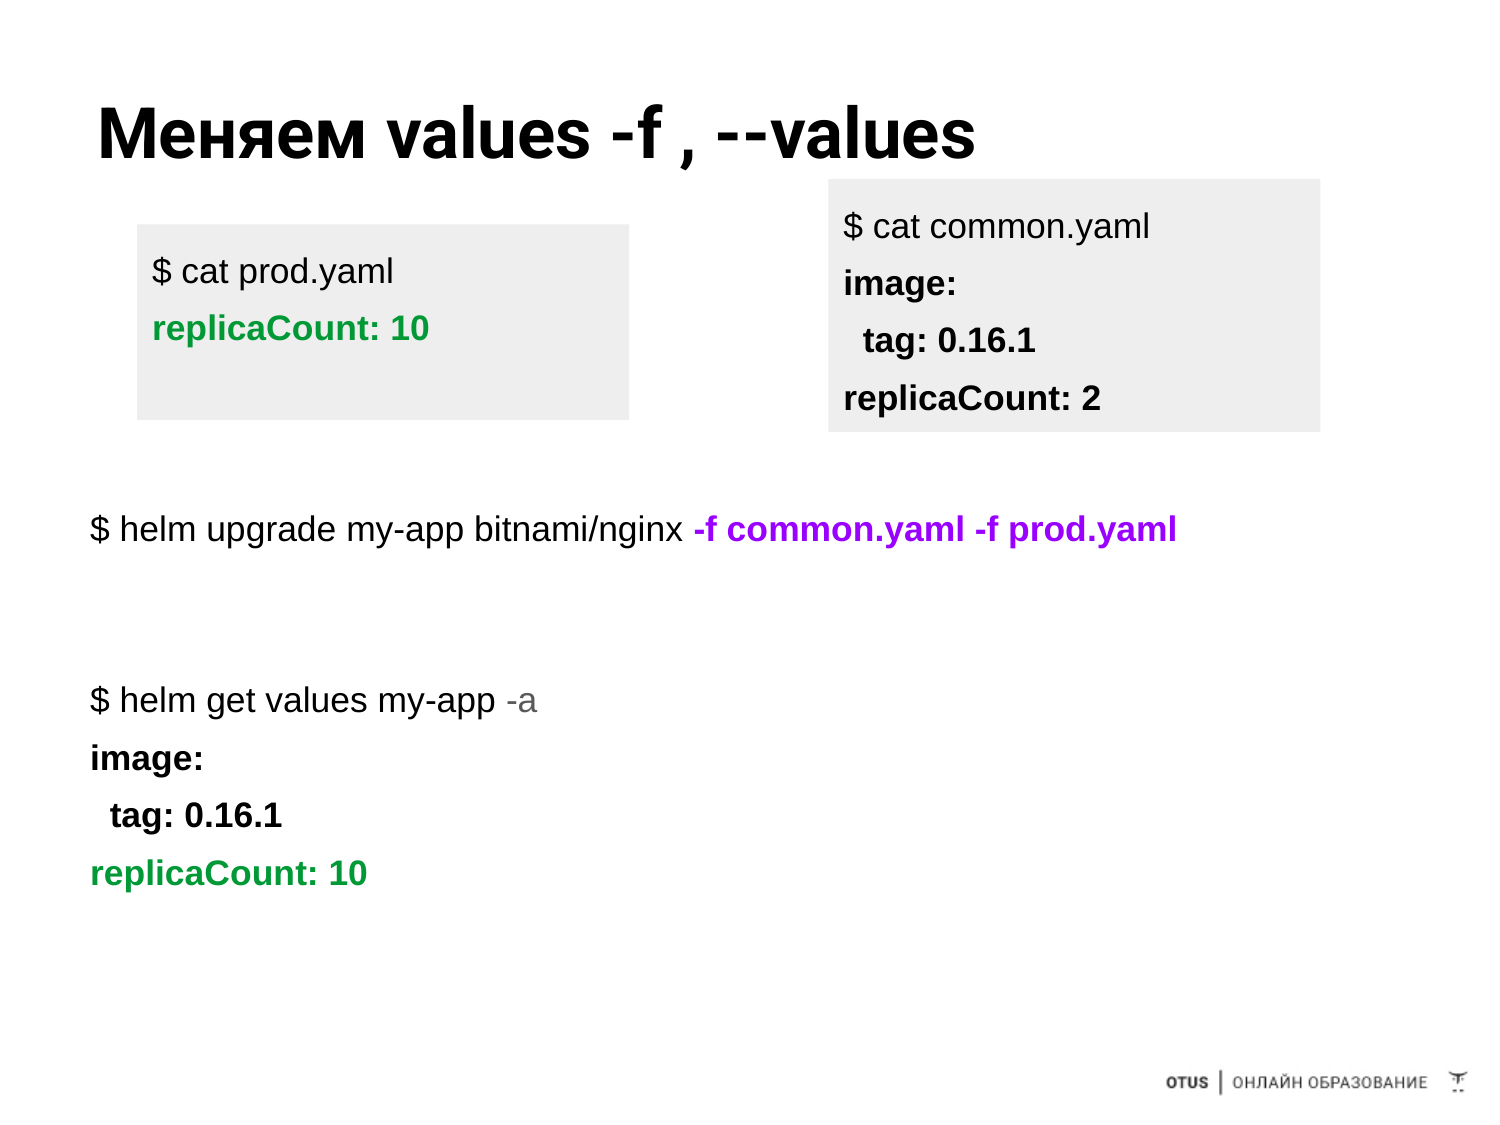

# Меняем values -f , --values
$ cat common.yaml
image:
  tag: 0.16.1
replicaCount: 2
$ cat prod.yaml
replicaCount: 10

$ helm upgrade my-app bitnami/nginx -f common.yaml -f prod.yaml

$ helm get values my-app -a
image:
  tag: 0.16.1
replicaCount: 10